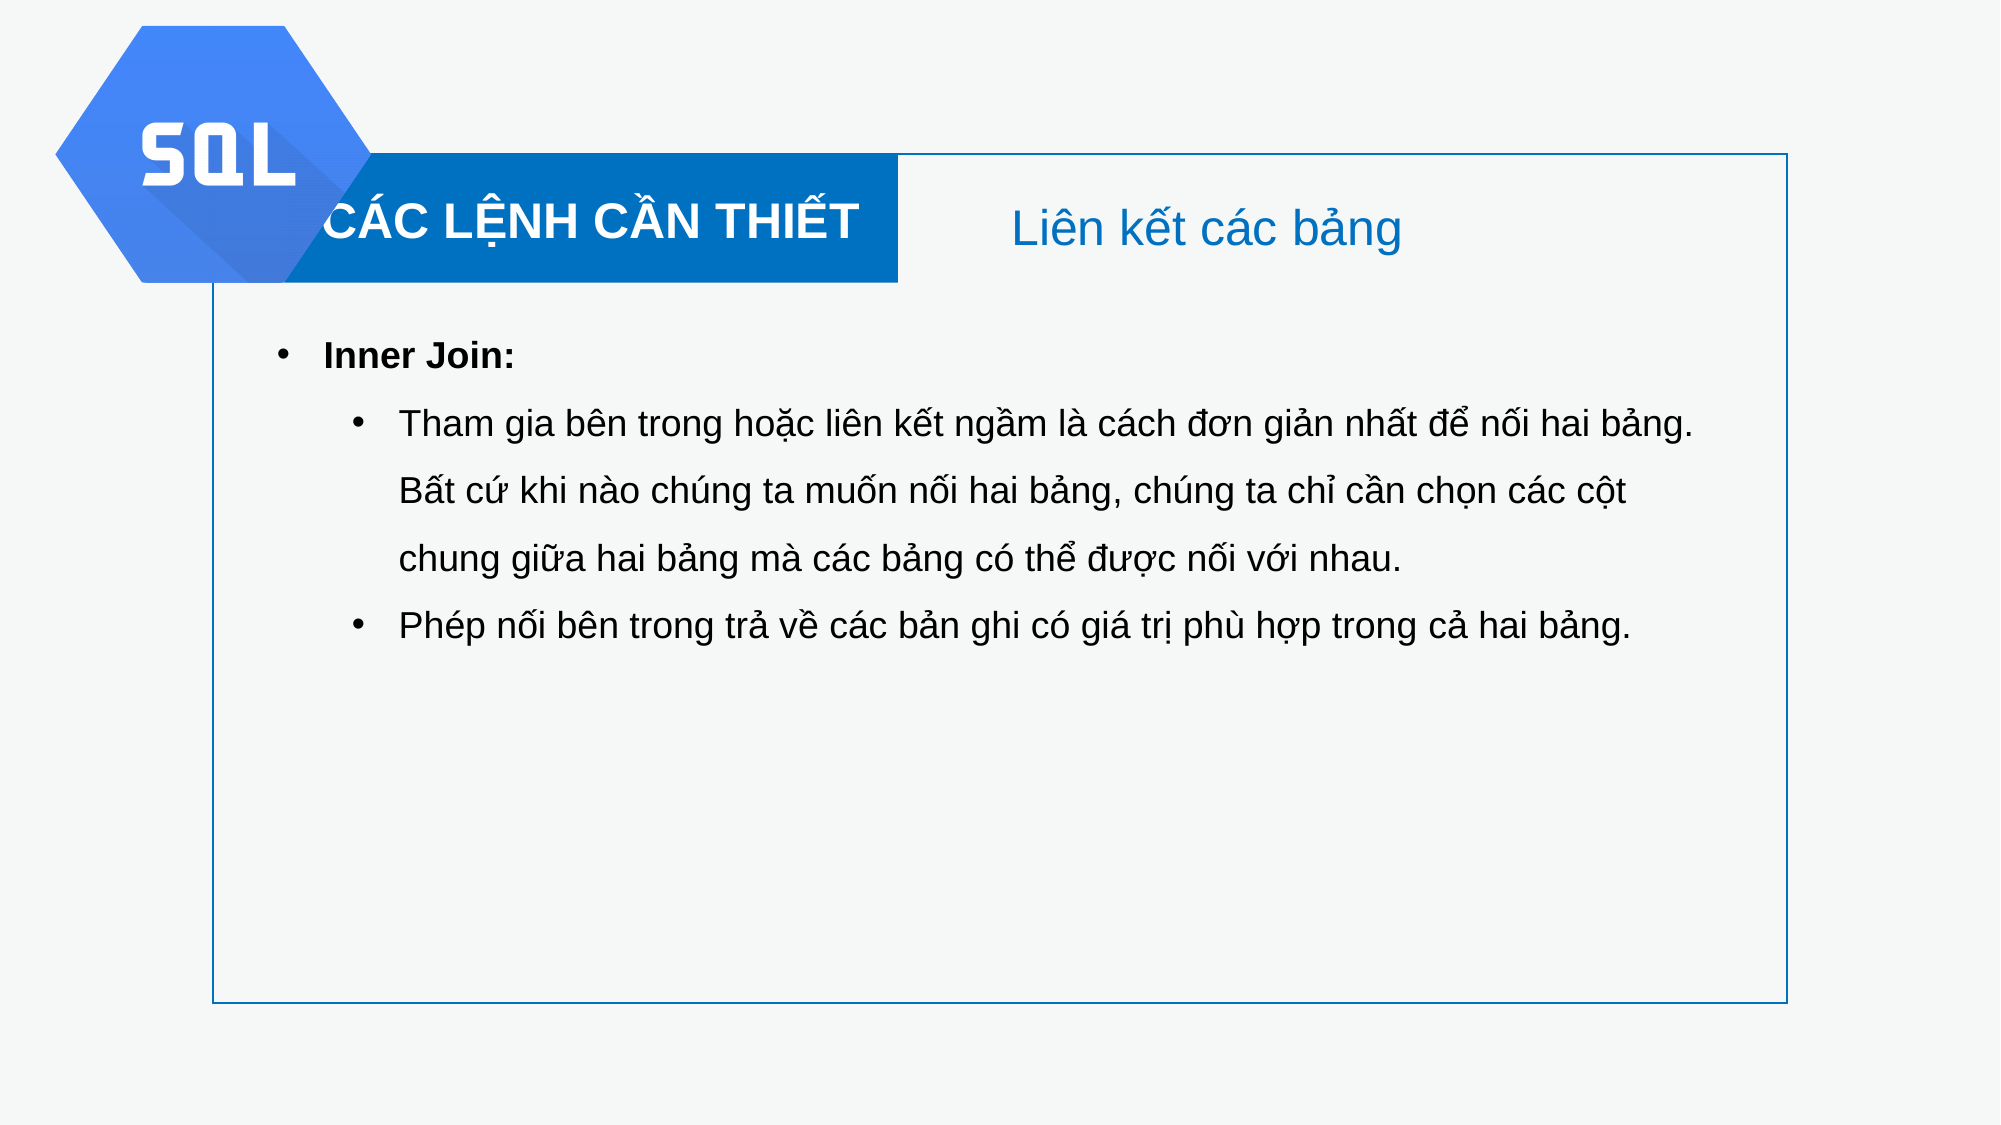

CÁC LỆNH CẦN THIẾT
Liên kết các bảng
Inner Join:
Tham gia bên trong hoặc liên kết ngầm là cách đơn giản nhất để nối hai bảng. Bất cứ khi nào chúng ta muốn nối hai bảng, chúng ta chỉ cần chọn các cột chung giữa hai bảng mà các bảng có thể được nối với nhau.
Phép nối bên trong trả về các bản ghi có giá trị phù hợp trong cả hai bảng.